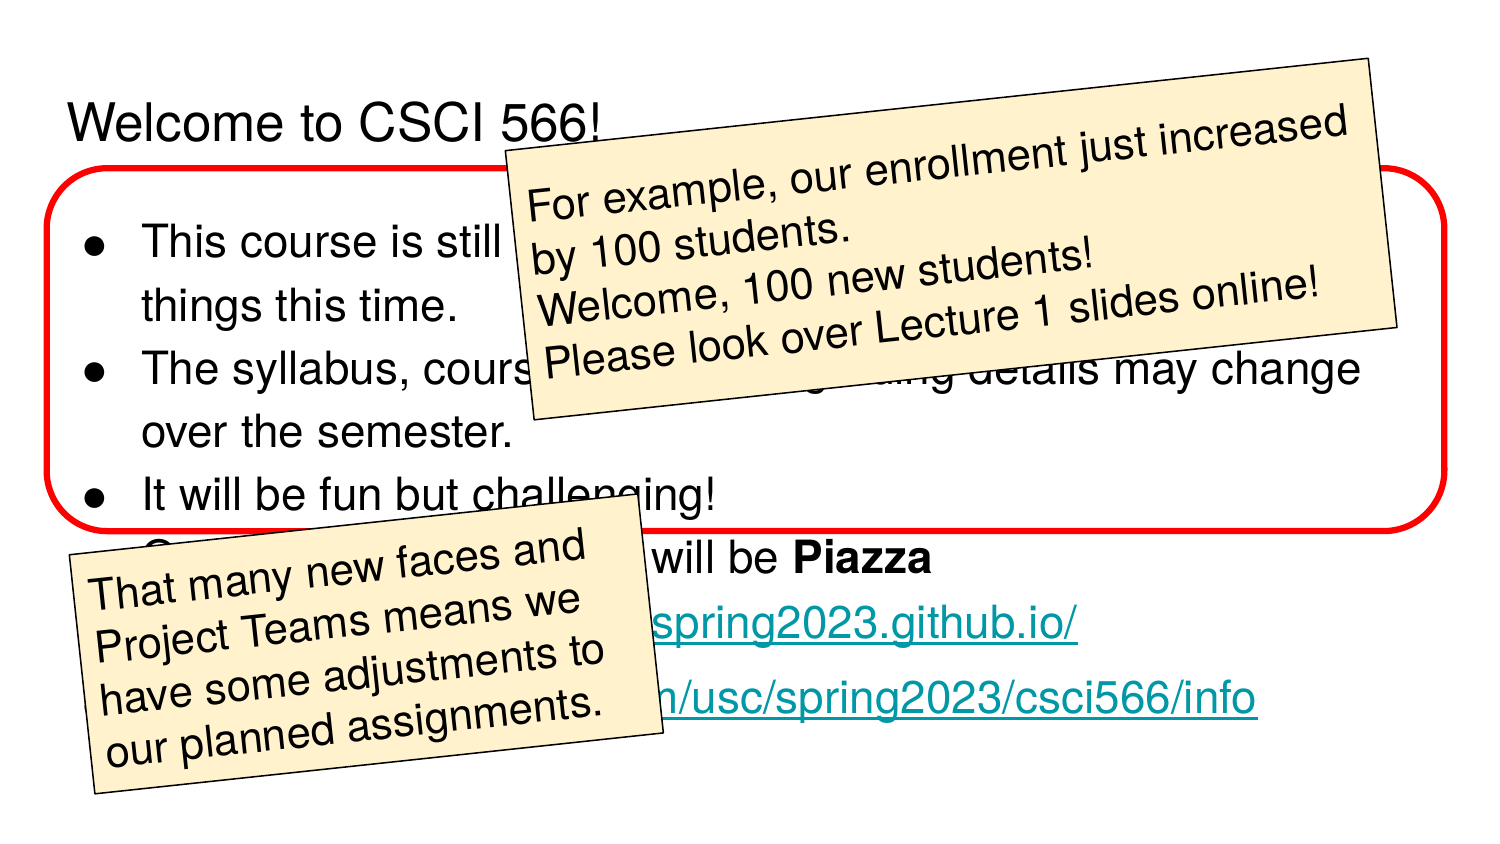

# Welcome to CSCI 566!
For example, our enrollment just increased by 100 students.
Welcome, 100 new students!
Please look over Lecture 1 slides online!

This course is still evolving and we are trying out some new things this time.
The syllabus, course policy, and grading details may change over the semester.
It will be fun but challenging!
Our main organizing tool will be Piazza
Website: https://csci566-spring2023.github.io/
Piazza: https://piazza.com/usc/spring2023/csci566/info
That many new faces and Project Teams means we have some adjustments to our planned assignments.